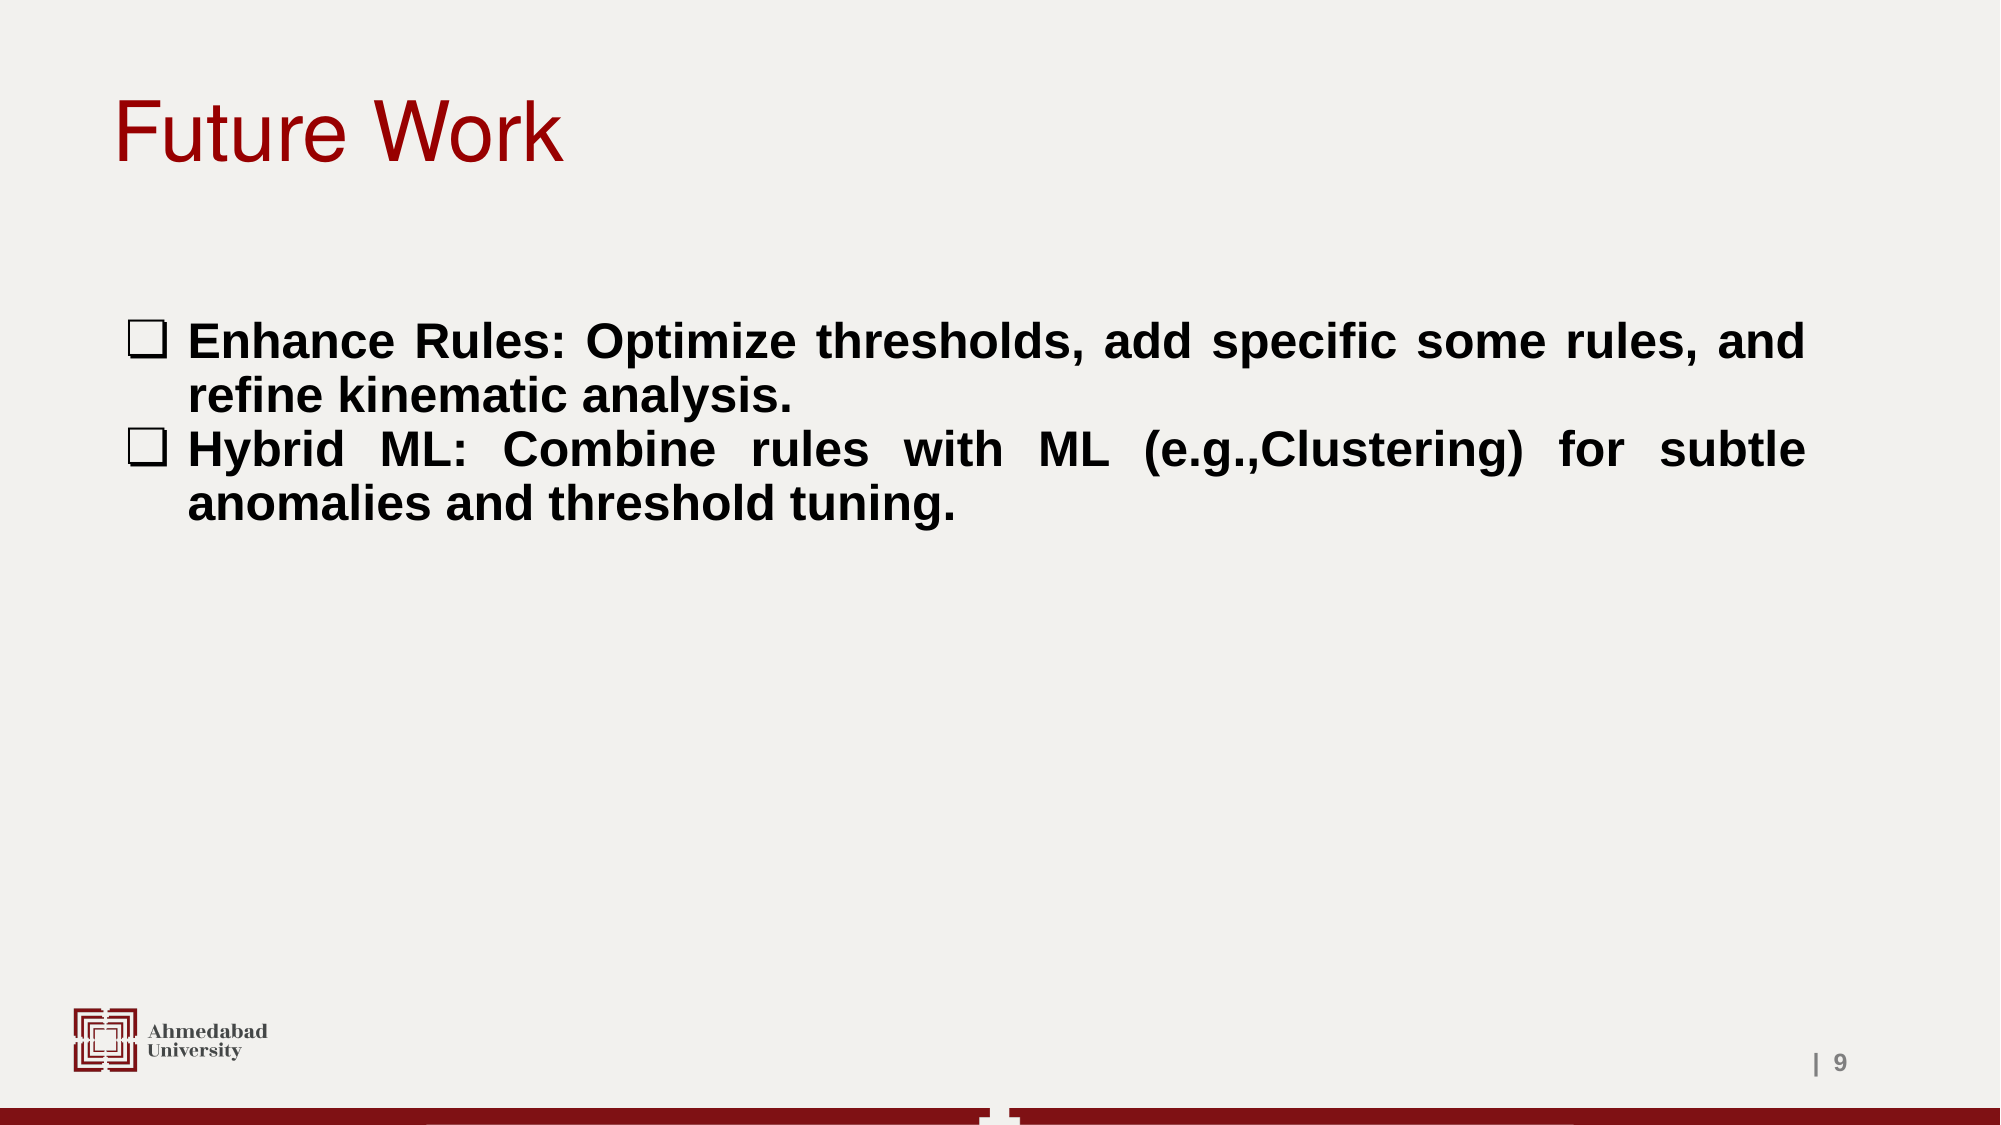

# Future Work
Enhance Rules: Optimize thresholds, add specific some rules, and refine kinematic analysis.
Hybrid ML: Combine rules with ML (e.g.,Clustering) for subtle anomalies and threshold tuning.
|  9